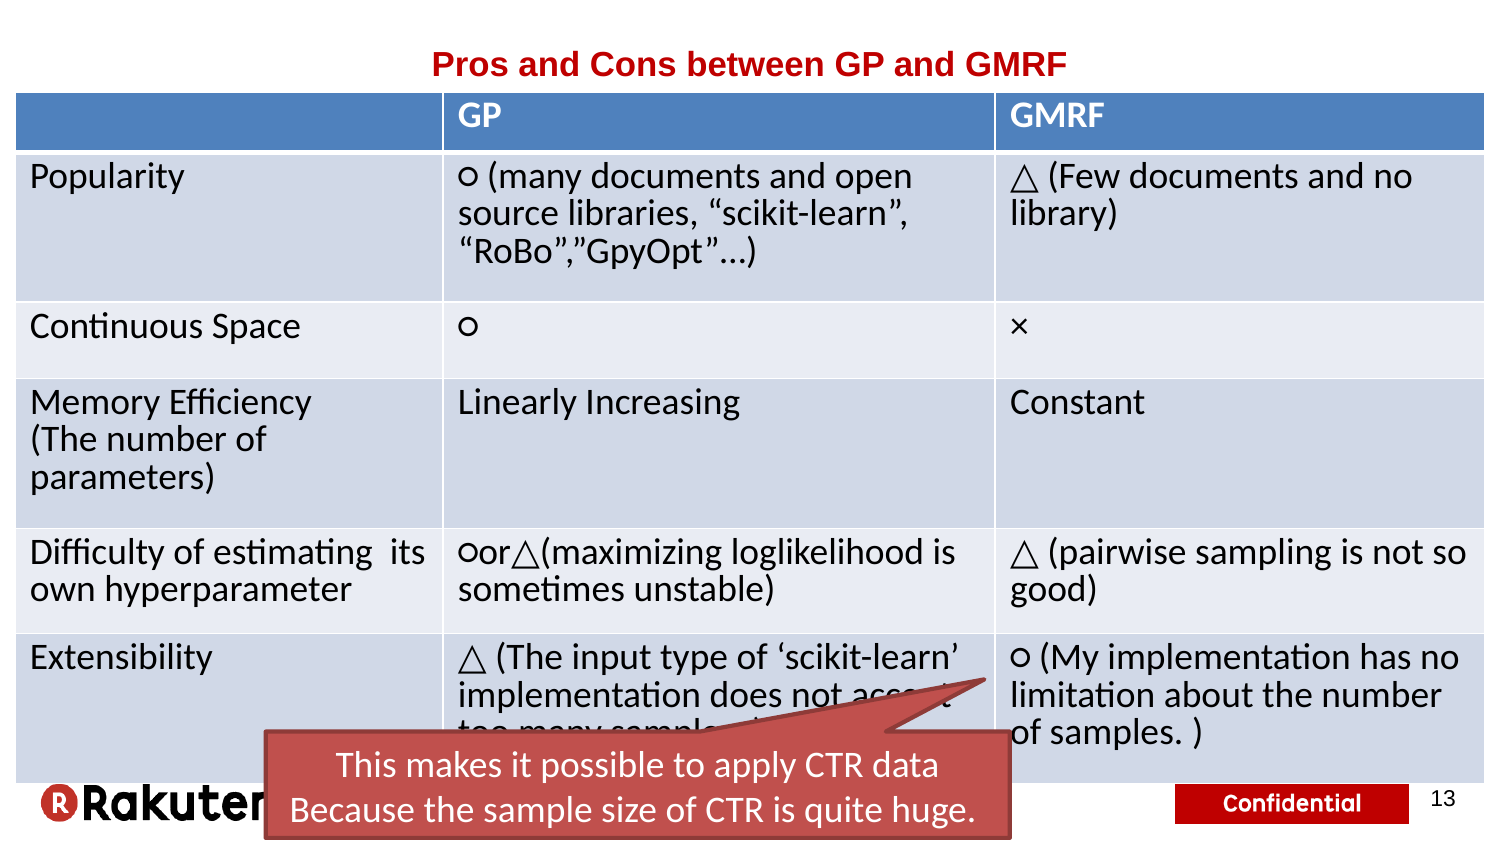

# Pros and Cons between GP and GMRF
|  | GP | GMRF |
| --- | --- | --- |
| Popularity | ○ (many documents and open source libraries, “scikit-learn”, “RoBo”,”GpyOpt”…) | △ (Few documents and no library) |
| Continuous Space | ○ | × |
| Memory Efficiency (The number of parameters) | Linearly Increasing | Constant |
| Difficulty of estimating its own hyperparameter | ○or△(maximizing loglikelihood is sometimes unstable) | △ (pairwise sampling is not so good) |
| Extensibility | △ (The input type of ‘scikit-learn’ implementation does not accept too many samples. ) | ○ (My implementation has no limitation about the number of samples. ) |
This makes it possible to apply CTR data
Because the sample size of CTR is quite huge.
13
https://github.com/scikit-learn/scikit-learn/issues/3162